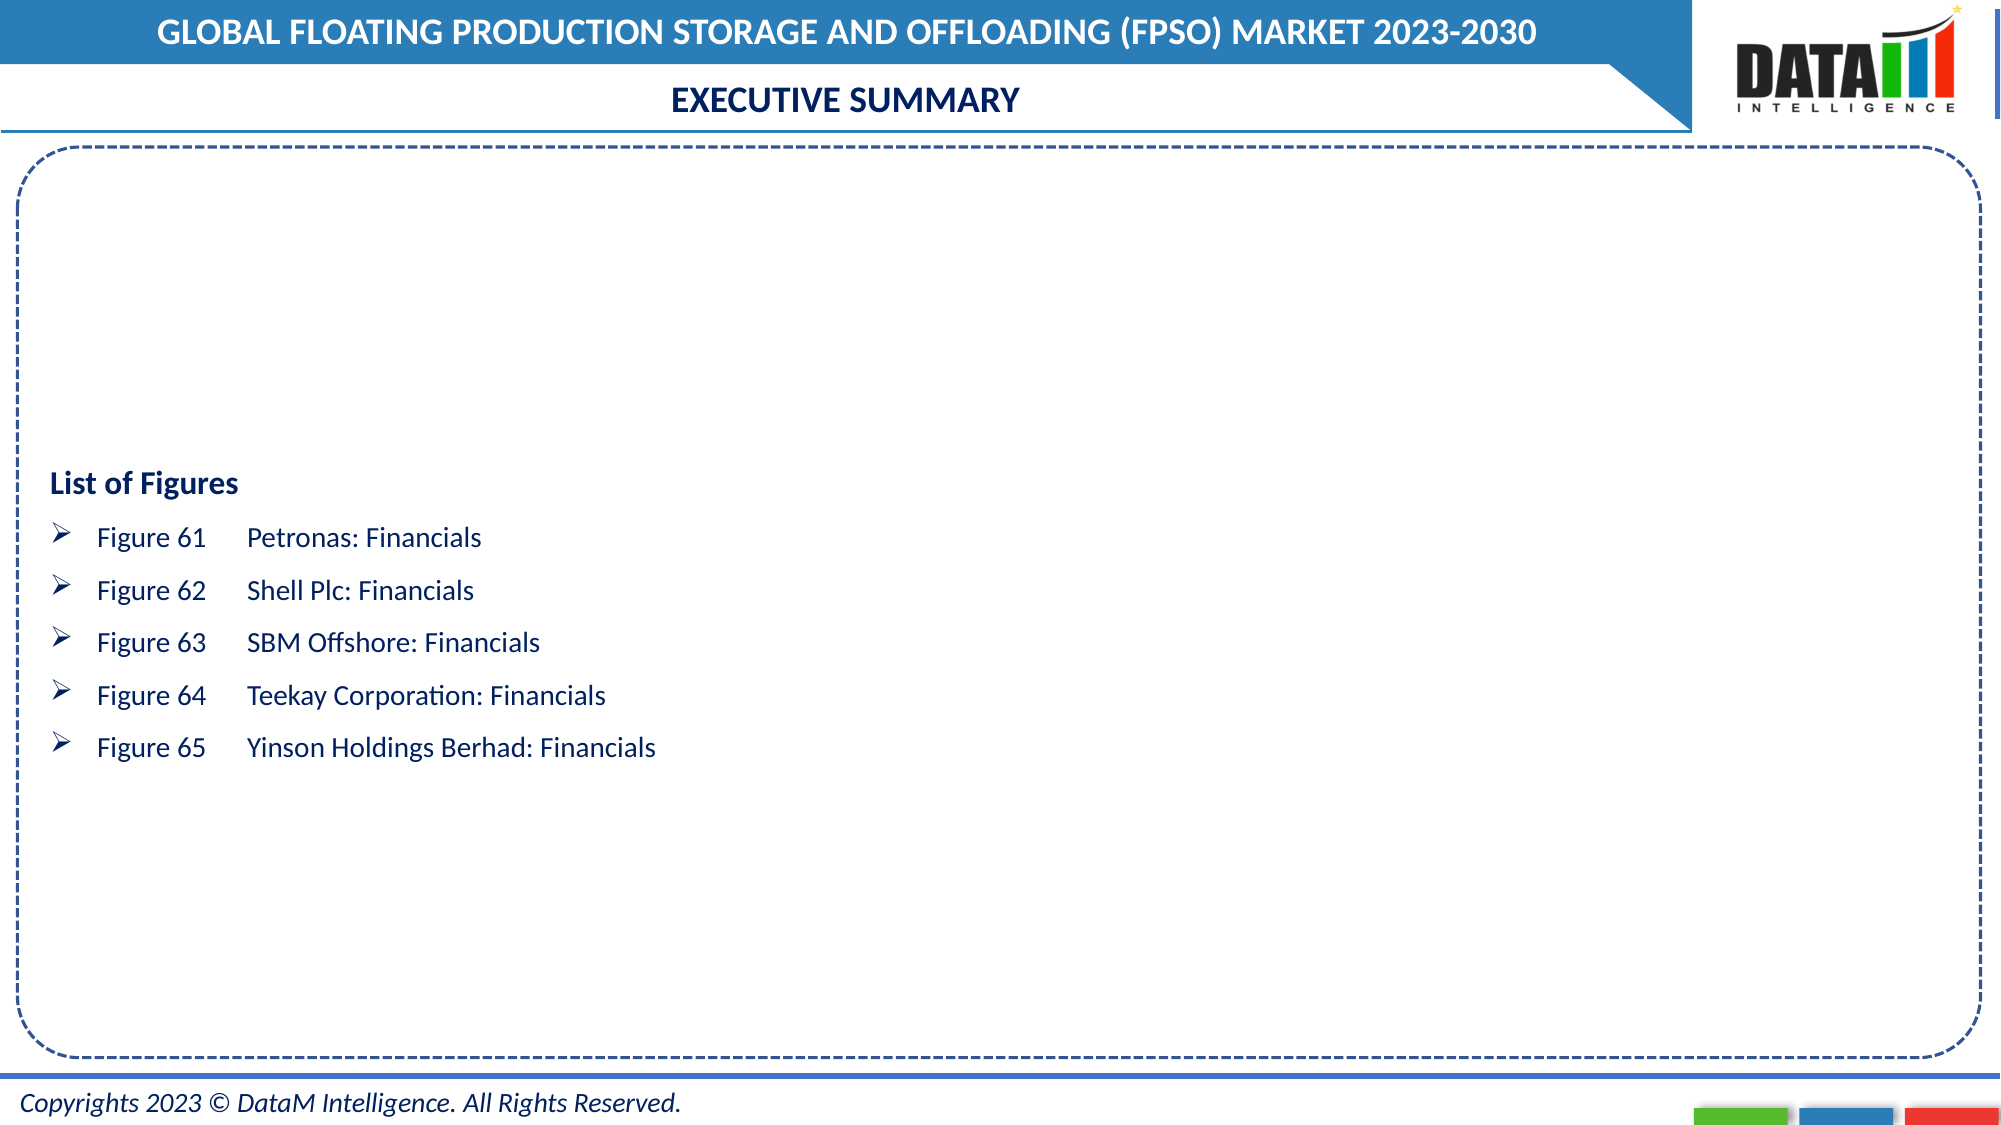

EXECUTIVE SUMMARY
List of Figures
Figure 61	Petronas: Financials
Figure 62	Shell Plc: Financials
Figure 63	SBM Offshore: Financials
Figure 64	Teekay Corporation: Financials
Figure 65	Yinson Holdings Berhad: Financials